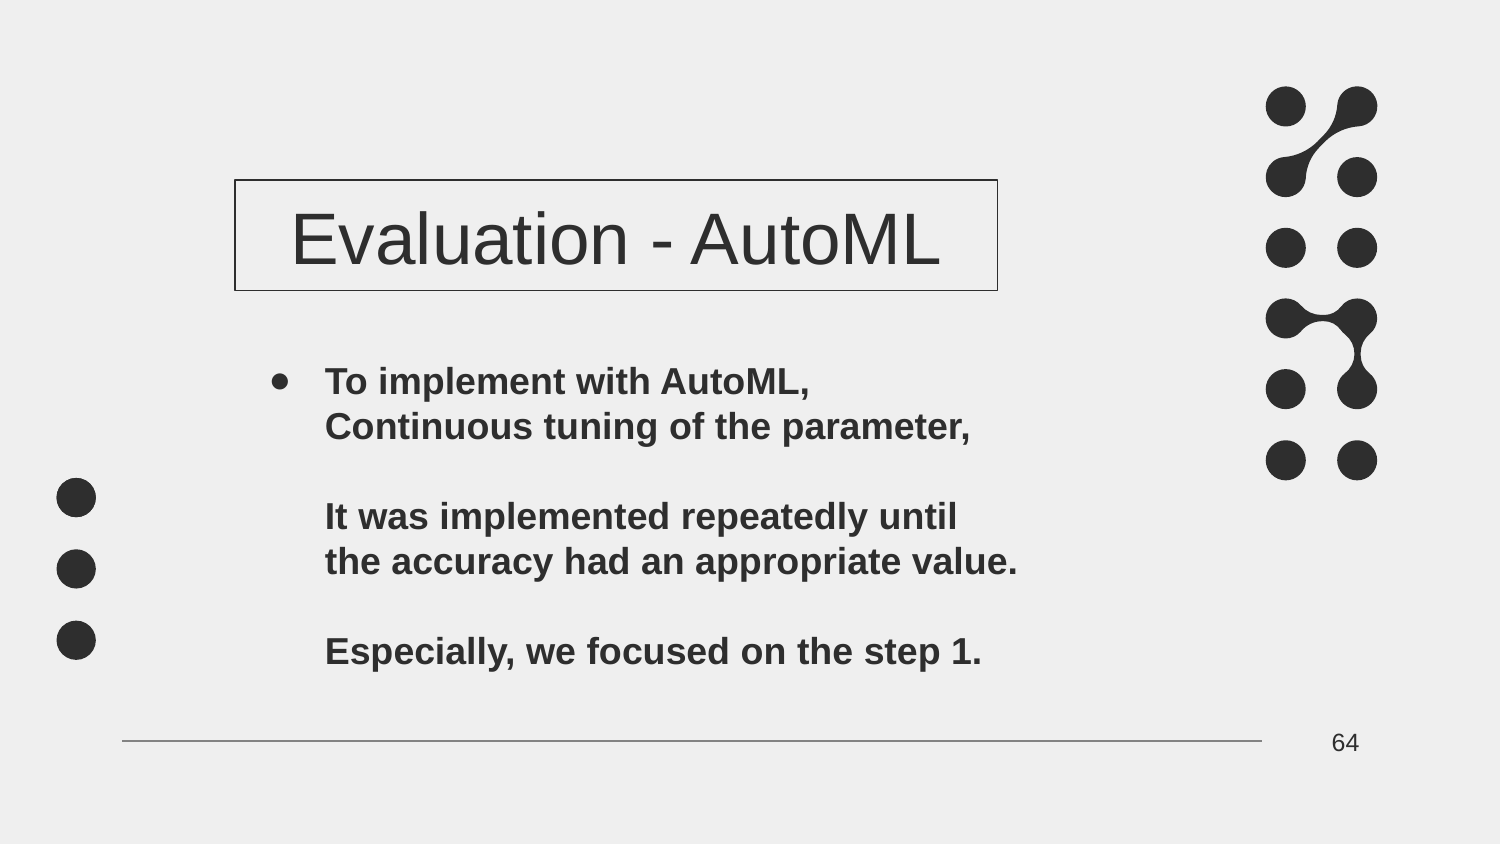

# Evaluation - AutoML
To implement with AutoML,
Continuous tuning of the parameter,

It was implemented repeatedly until
the accuracy had an appropriate value.

Especially, we focused on the step 1.
64